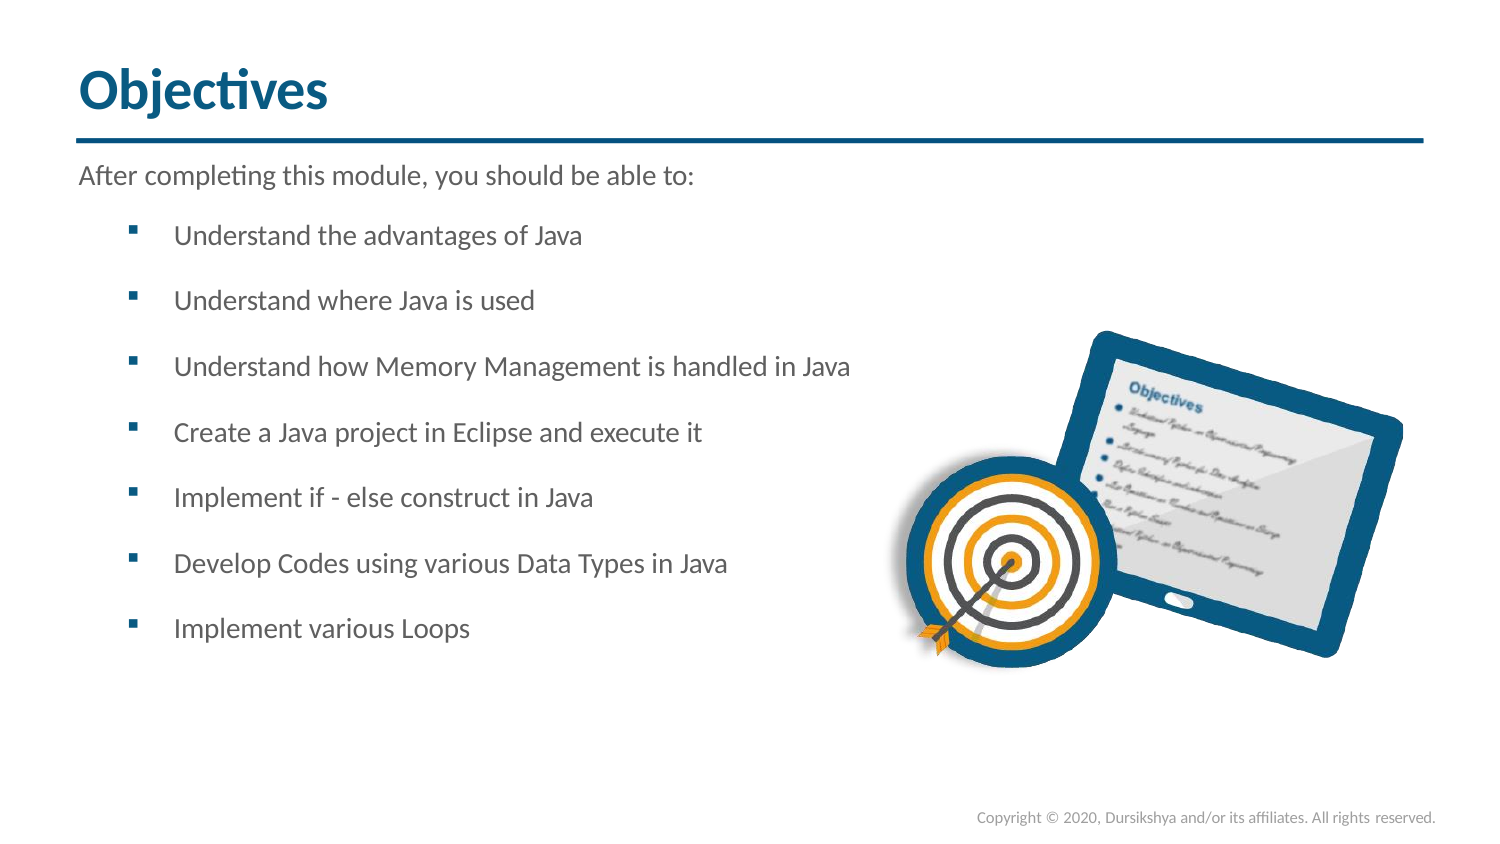

# Objectives

After completing this module, you should be able to:
Understand the advantages of Java

Understand where Java is used

Understand how Memory Management is handled in Java

Create a Java project in Eclipse and execute it

Implement if - else construct in Java

Develop Codes using various Data Types in Java

Implement various Loops

Copyright © 2020, Dursikshya and/or its affiliates. All rights reserved.